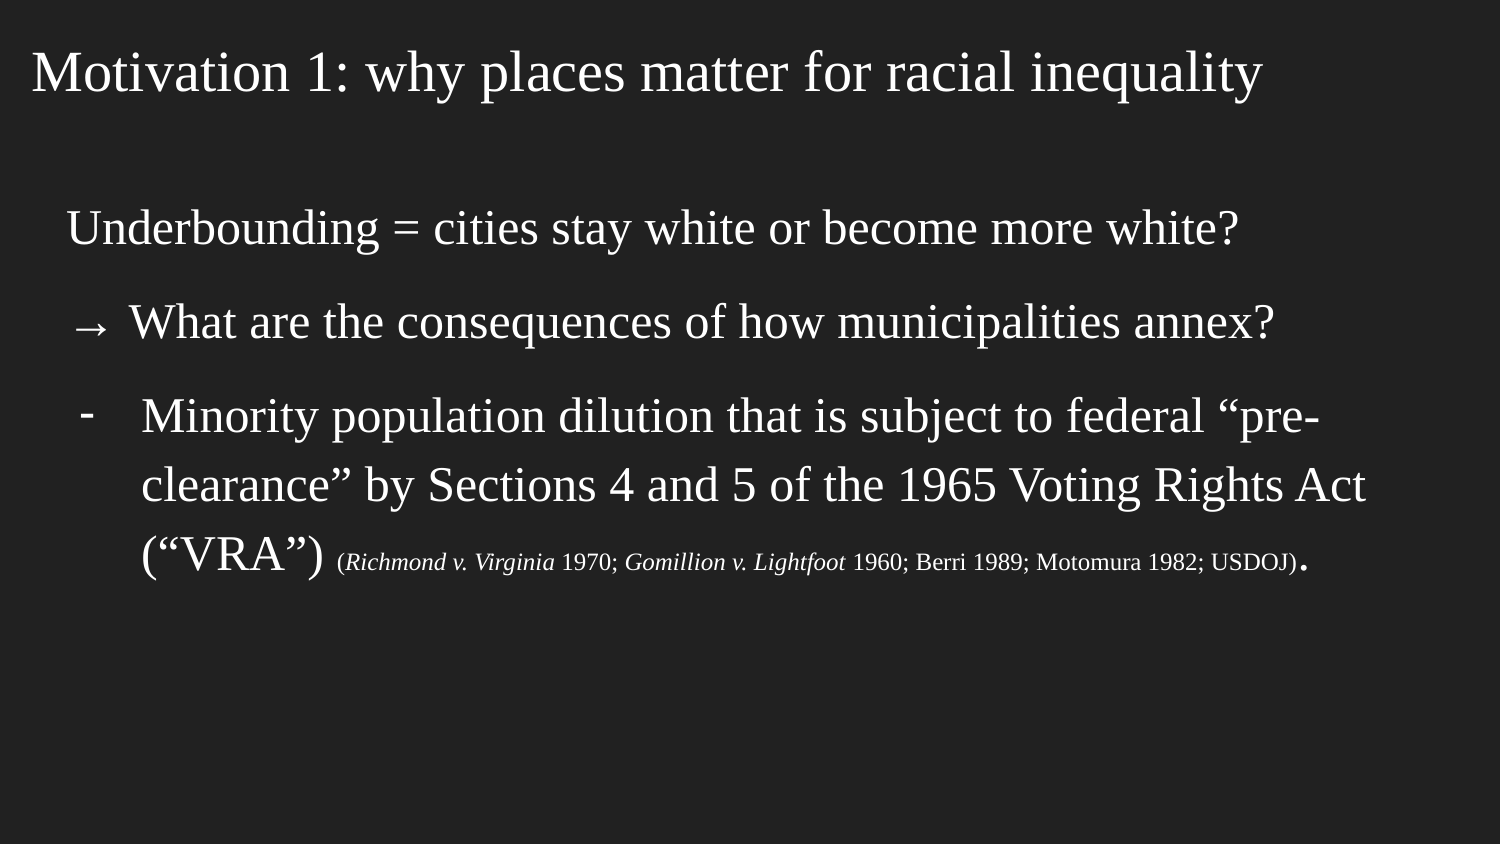

# Motivation 1: why places matter for racial inequality
Underbounding = cities stay white or become more white?
→ What are the consequences of how municipalities annex?
Minority population dilution that is subject to federal “pre-clearance” by Sections 4 and 5 of the 1965 Voting Rights Act (“VRA”) (Richmond v. Virginia 1970; Gomillion v. Lightfoot 1960; Berri 1989; Motomura 1982; USDOJ).